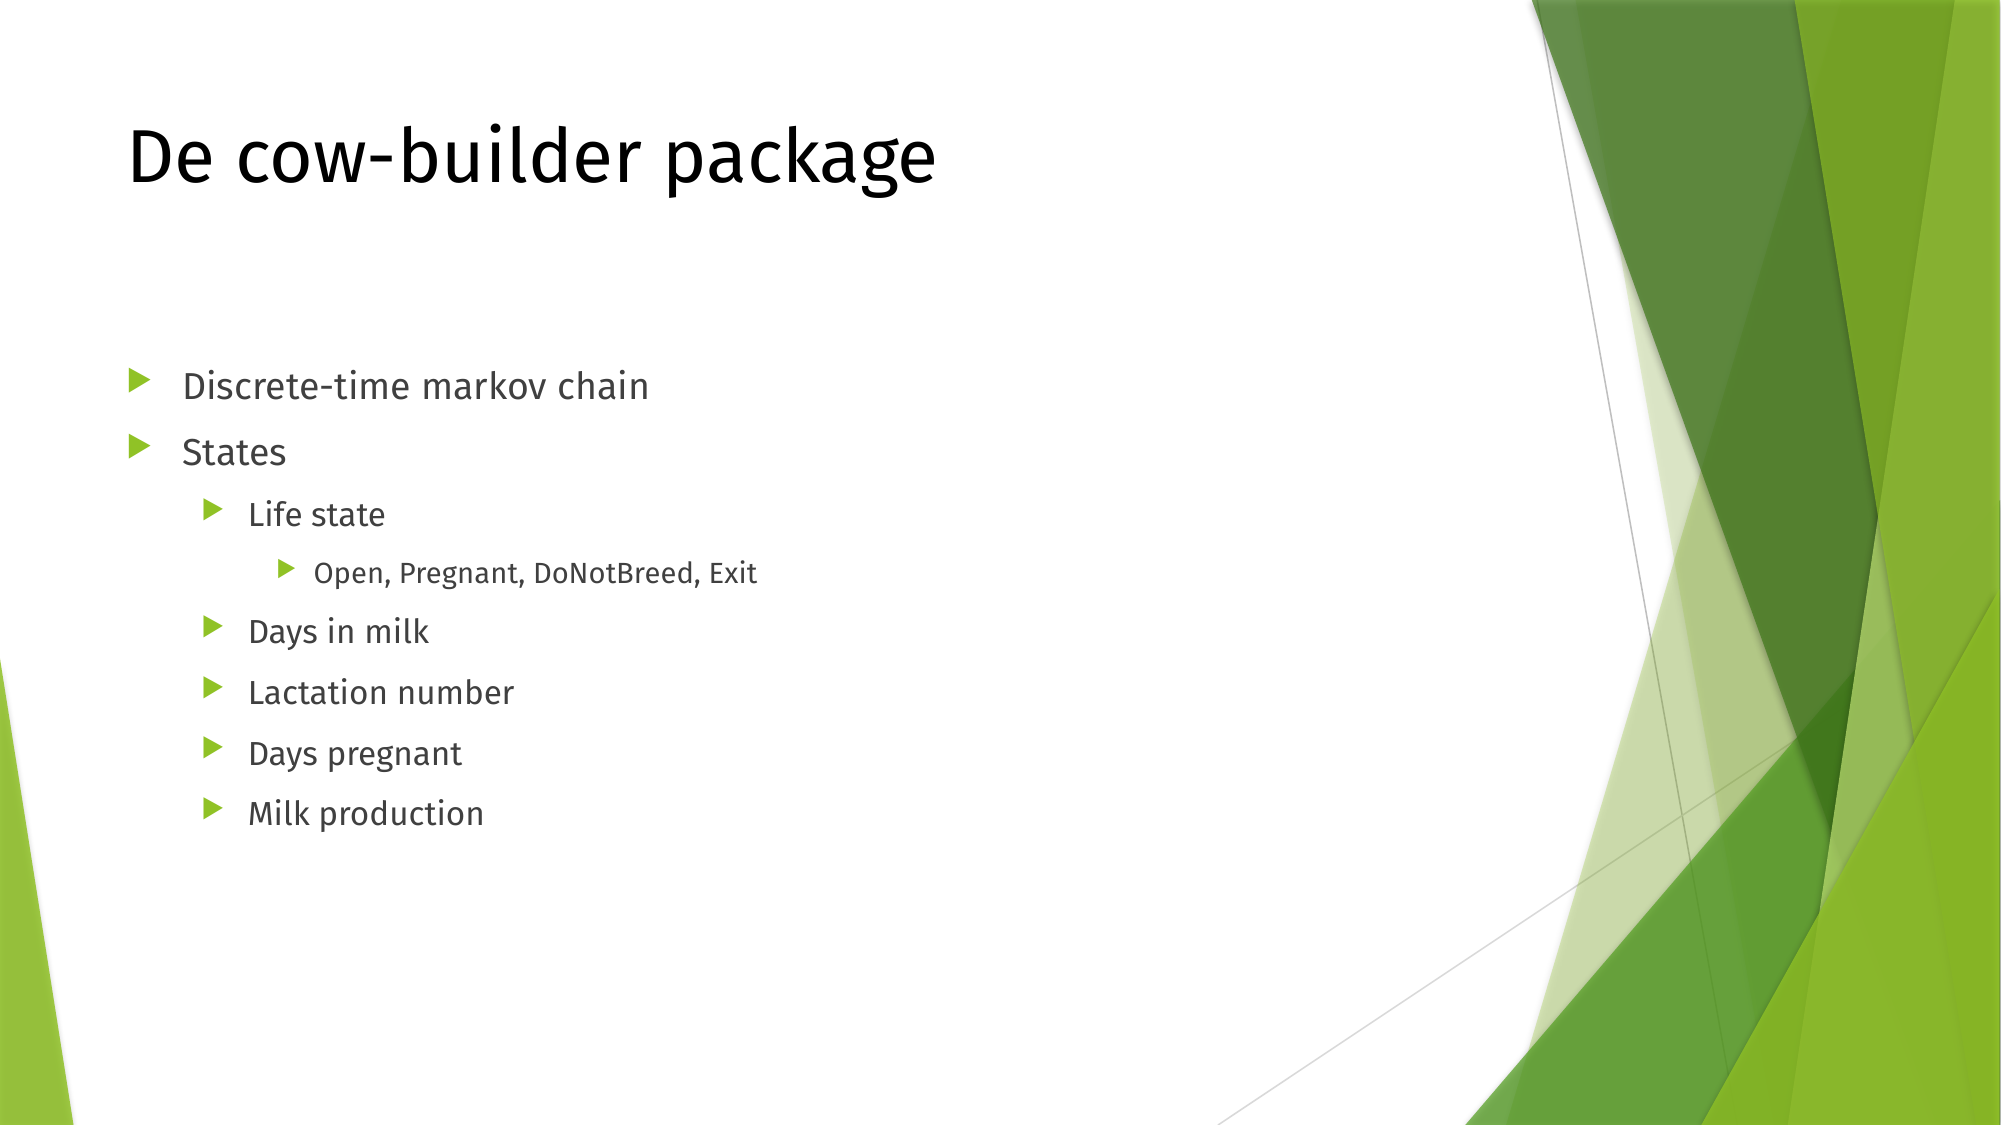

# De cow-builder package
Discrete-time markov chain
States
Life state
Open, Pregnant, DoNotBreed, Exit
Days in milk
Lactation number
Days pregnant
Milk production